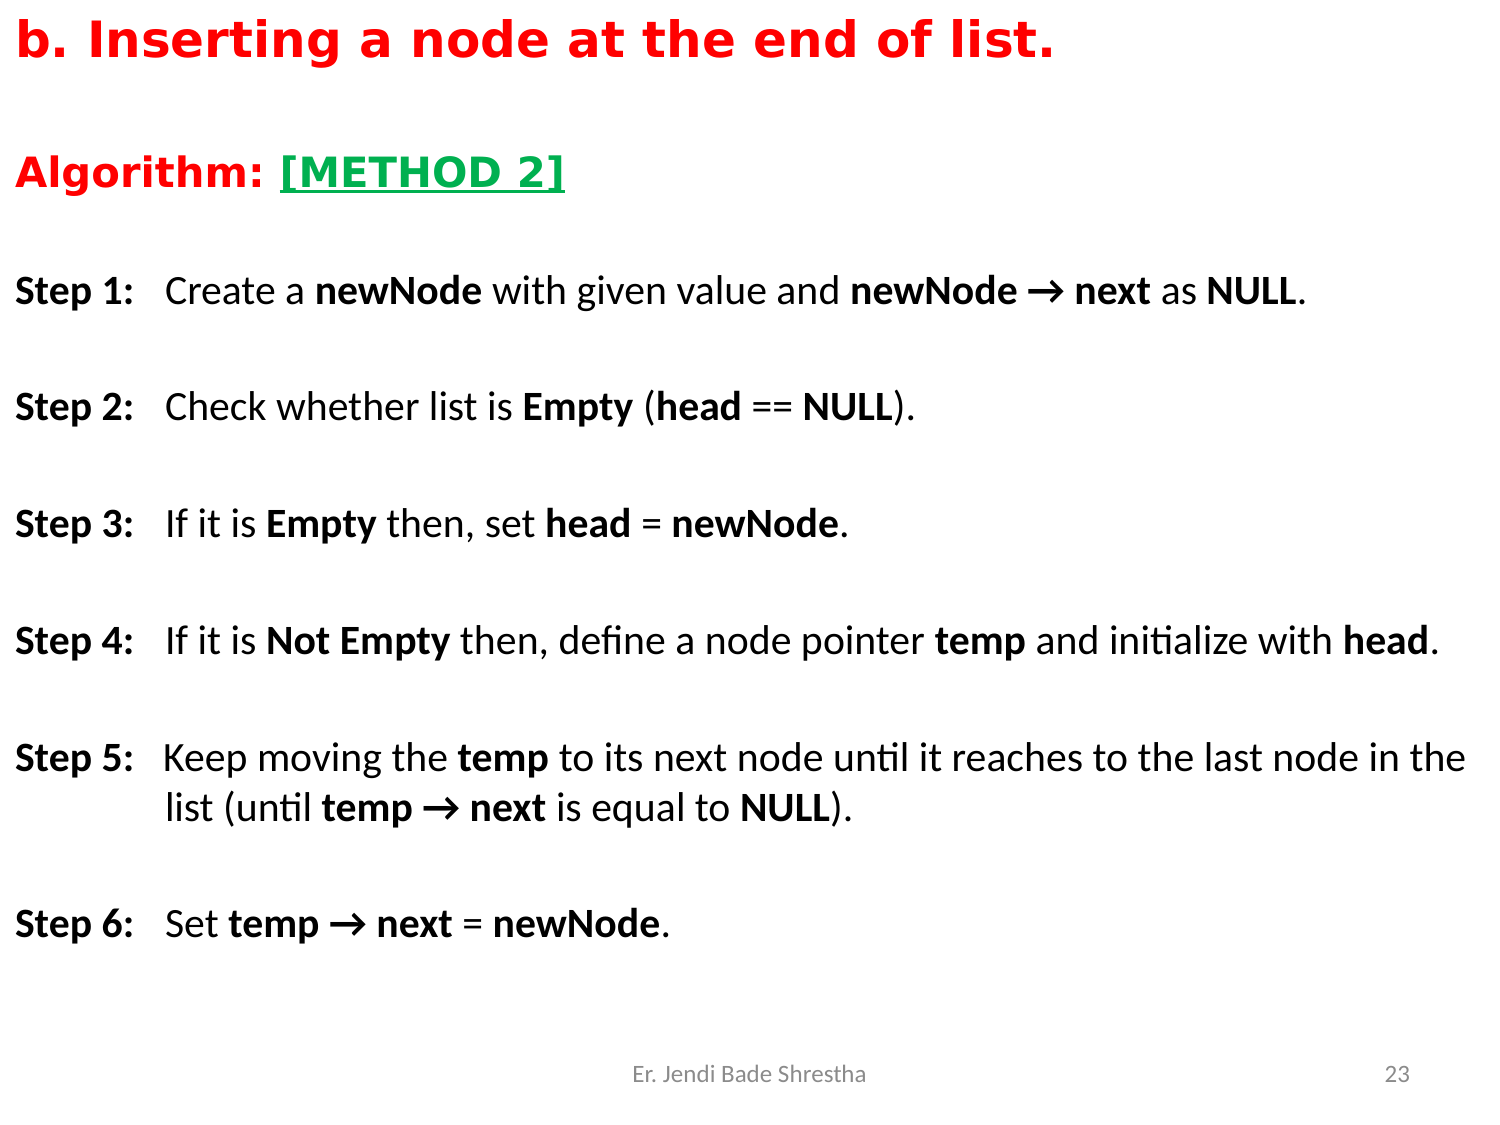

b. Inserting a node at the end of list.

Algorithm: [METHOD 2]

Step 1: 	Create a newNode with given value and newNode → next as NULL.

Step 2: 	Check whether list is Empty (head == NULL).

Step 3: 	If it is Empty then, set head = newNode.

Step 4: 	If it is Not Empty then, define a node pointer temp and initialize with head.

Step 5:   Keep moving the temp to its next node until it reaches to the last node in the  	list (until temp → next is equal to NULL).

Step 6: 	Set temp → next = newNode.

Er. Jendi Bade Shrestha
23